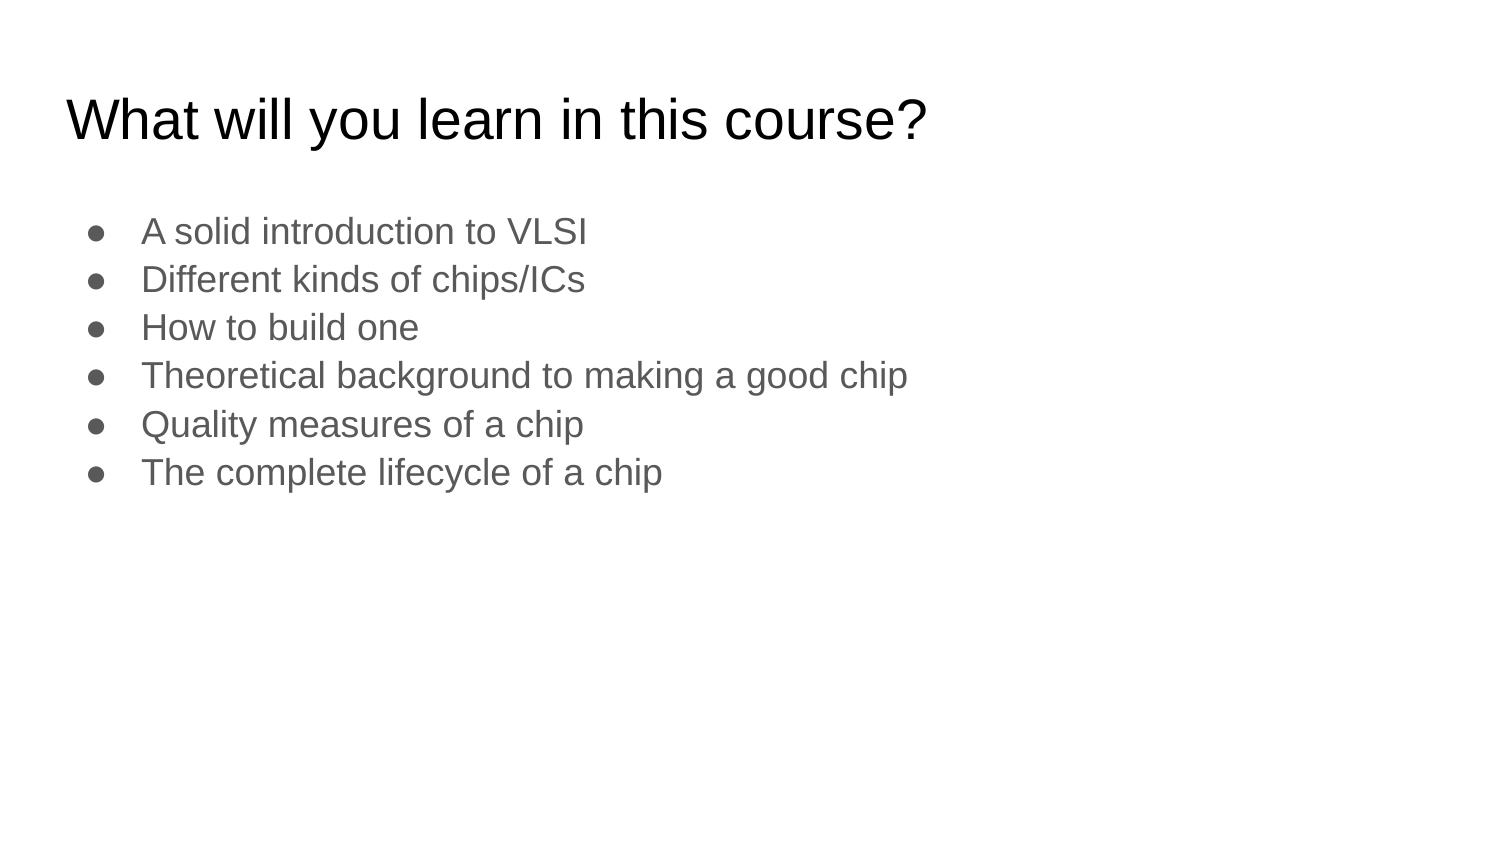

# What will you learn in this course?
A solid introduction to VLSI
Different kinds of chips/ICs
How to build one
Theoretical background to making a good chip
Quality measures of a chip
The complete lifecycle of a chip